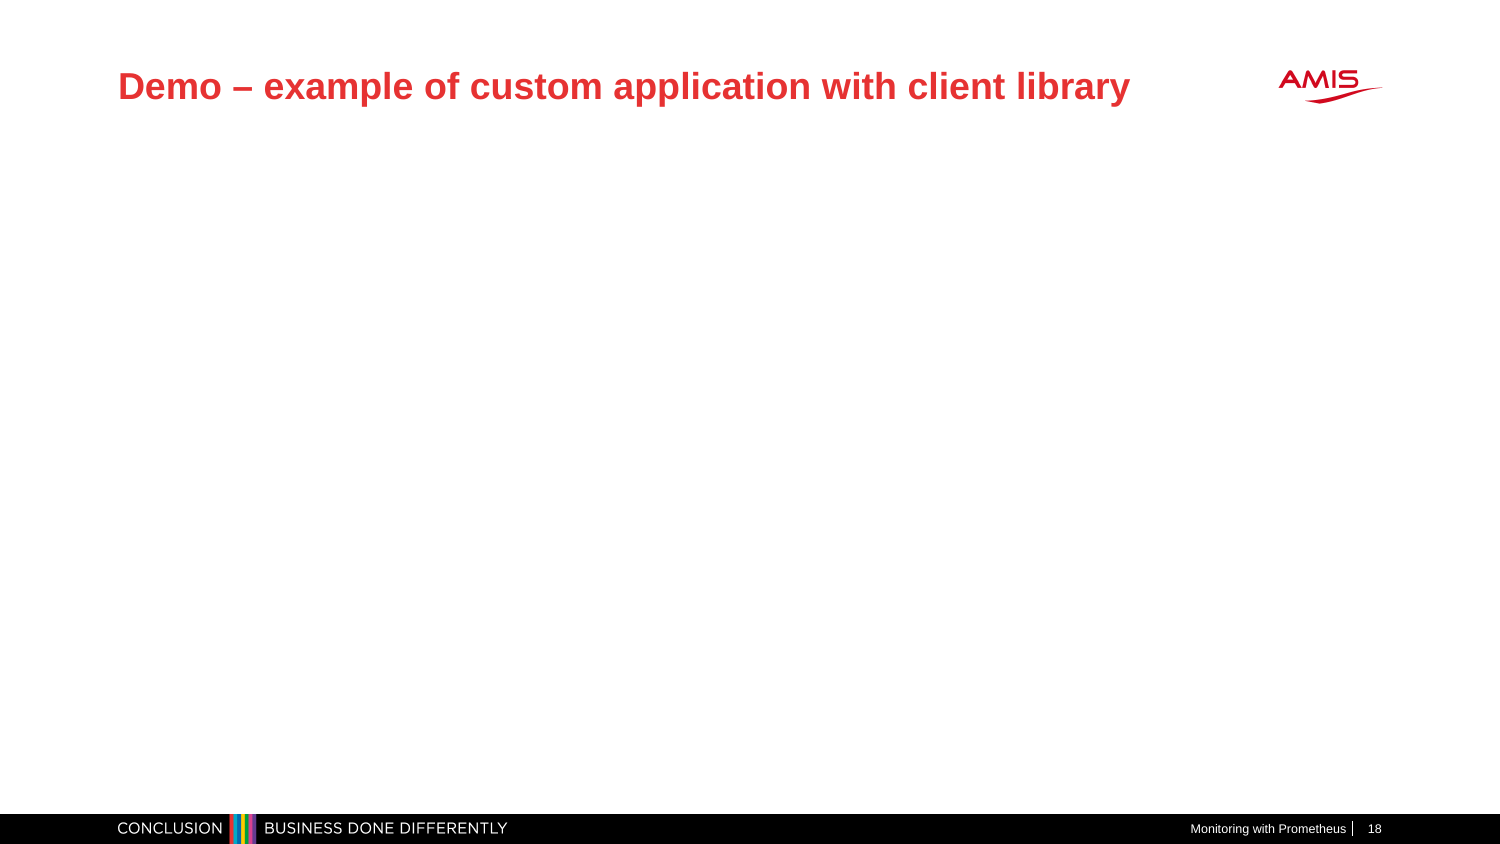

# Demo – example of custom application with client library

Monitoring with Prometheus
18